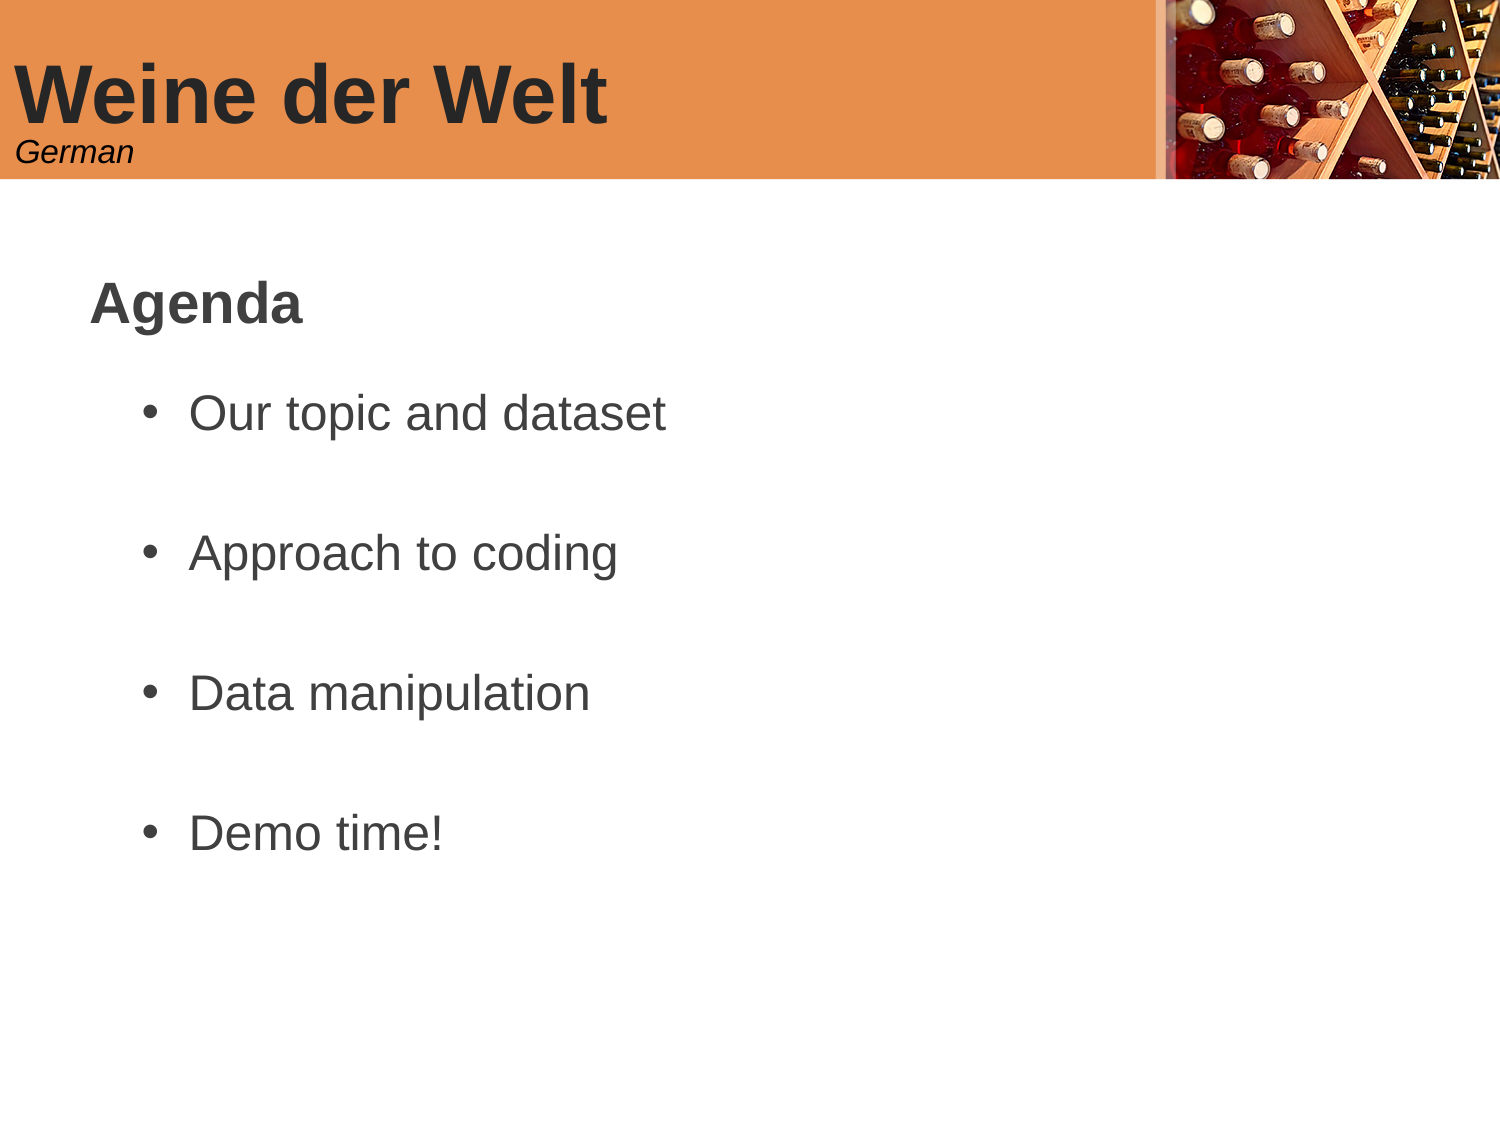

# Weine der Welt
German
Agenda
Our topic and dataset

Approach to coding

Data manipulation

Demo time!